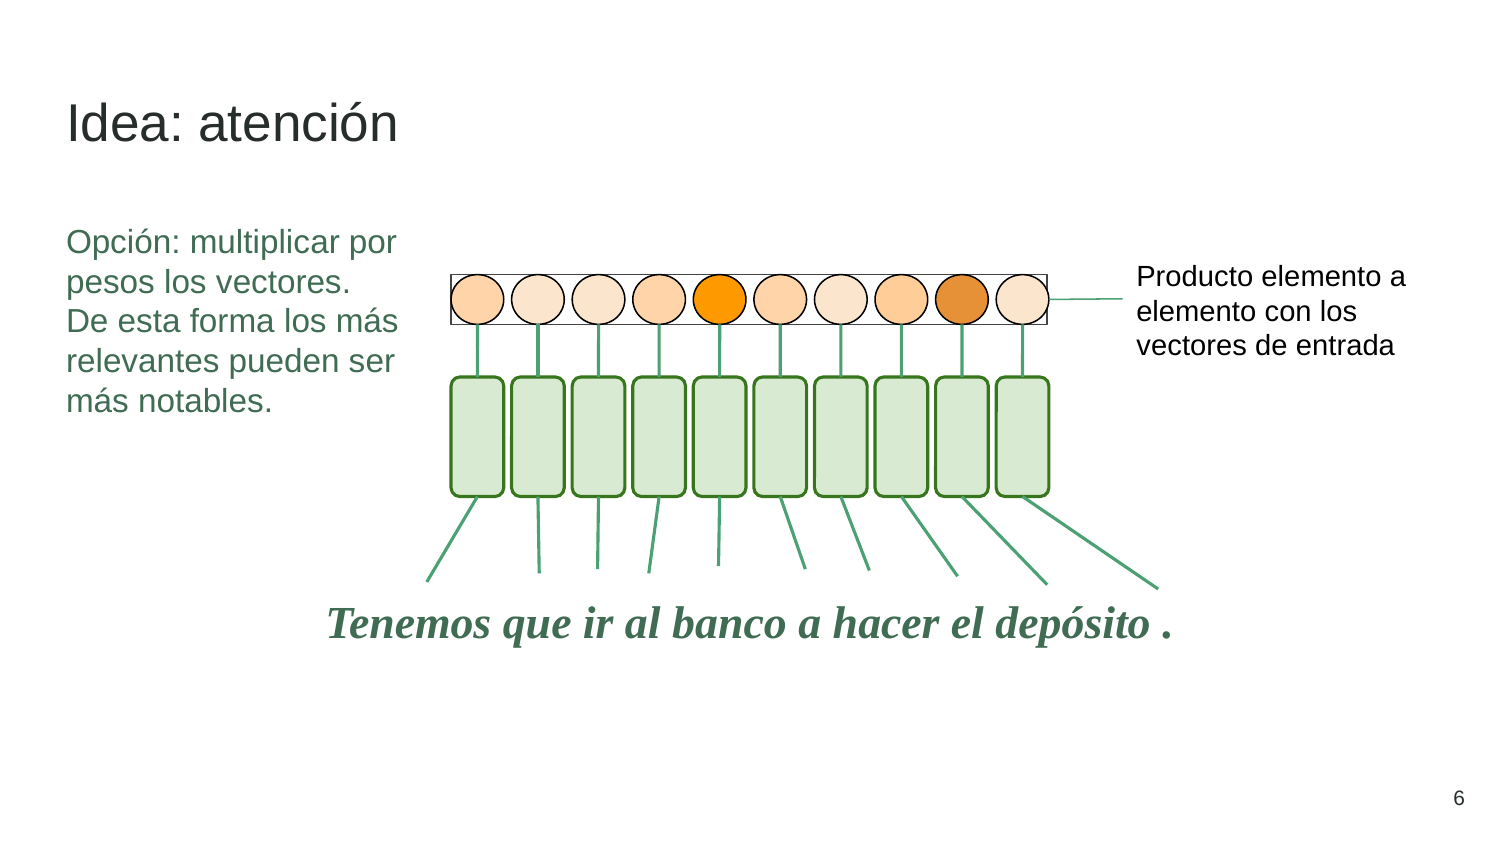

# Idea: atención
Opción: multiplicar por pesos los vectores. De esta forma los más relevantes pueden ser más notables.
Producto elemento a elemento con los vectores de entrada

Tenemos que ir al banco a hacer el depósito .
6